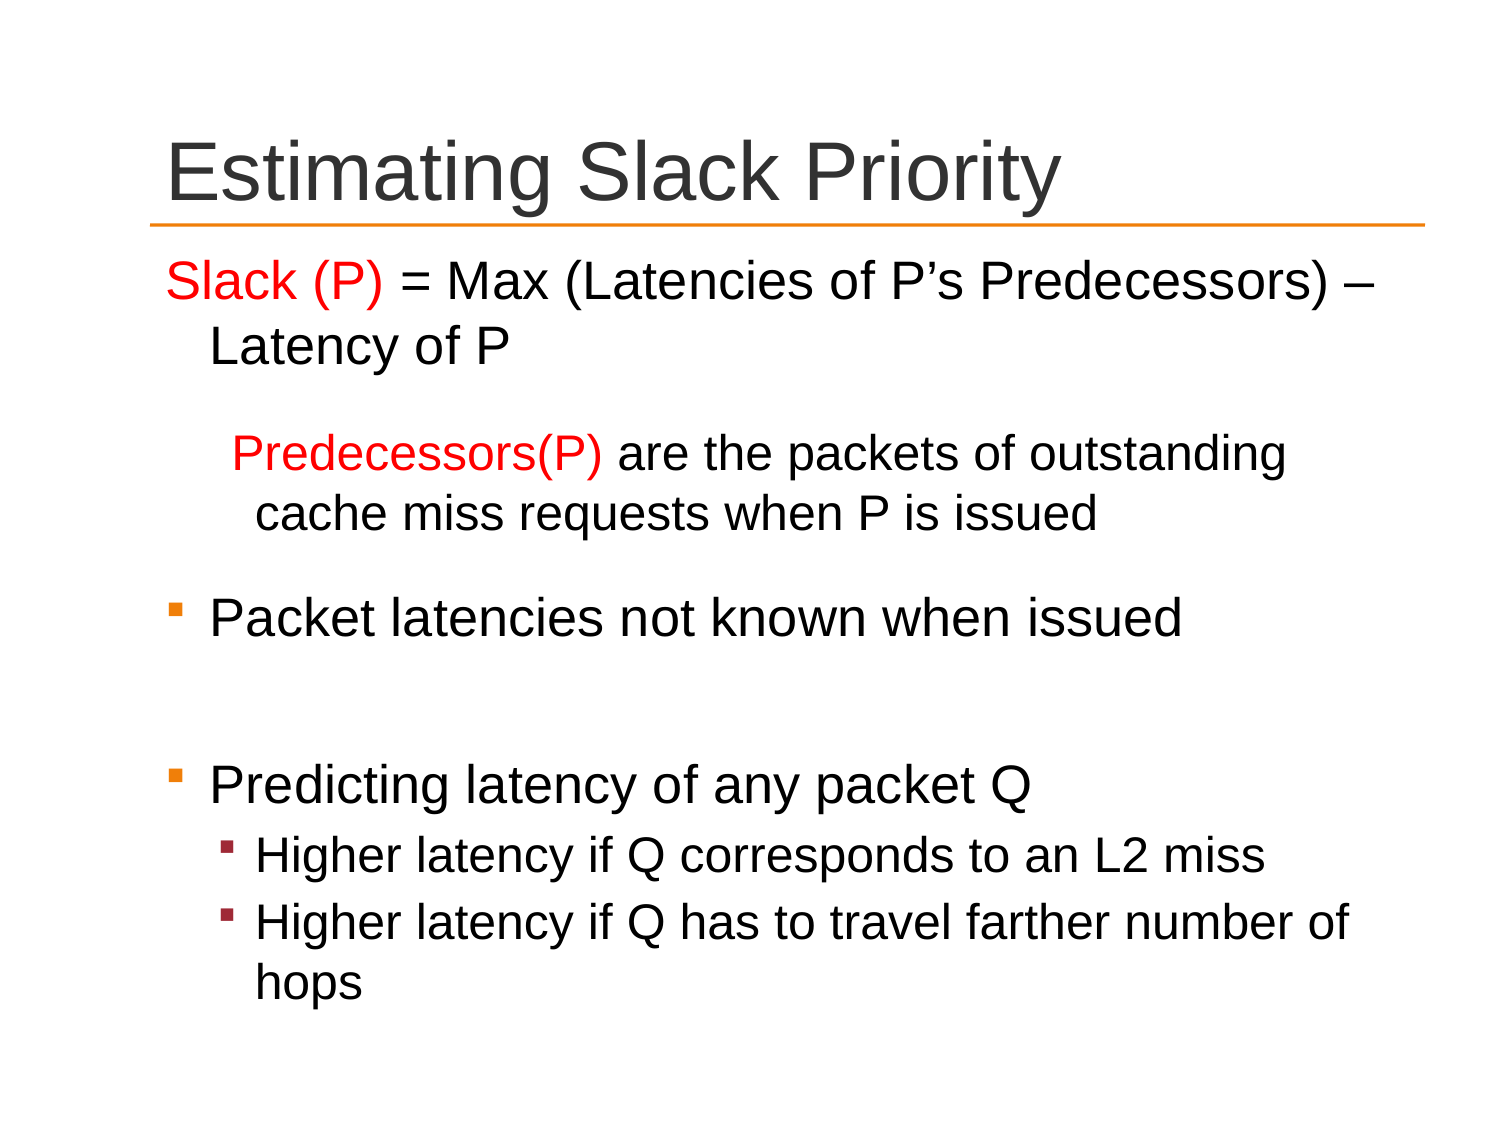

# Estimating Slack Priority
Slack (P) = Max (Latencies of P’s Predecessors) – Latency of P

 Predecessors(P) are the packets of outstanding cache miss requests when P is issued

Packet latencies not known when issued

Predicting latency of any packet Q
Higher latency if Q corresponds to an L2 miss
Higher latency if Q has to travel farther number of hops